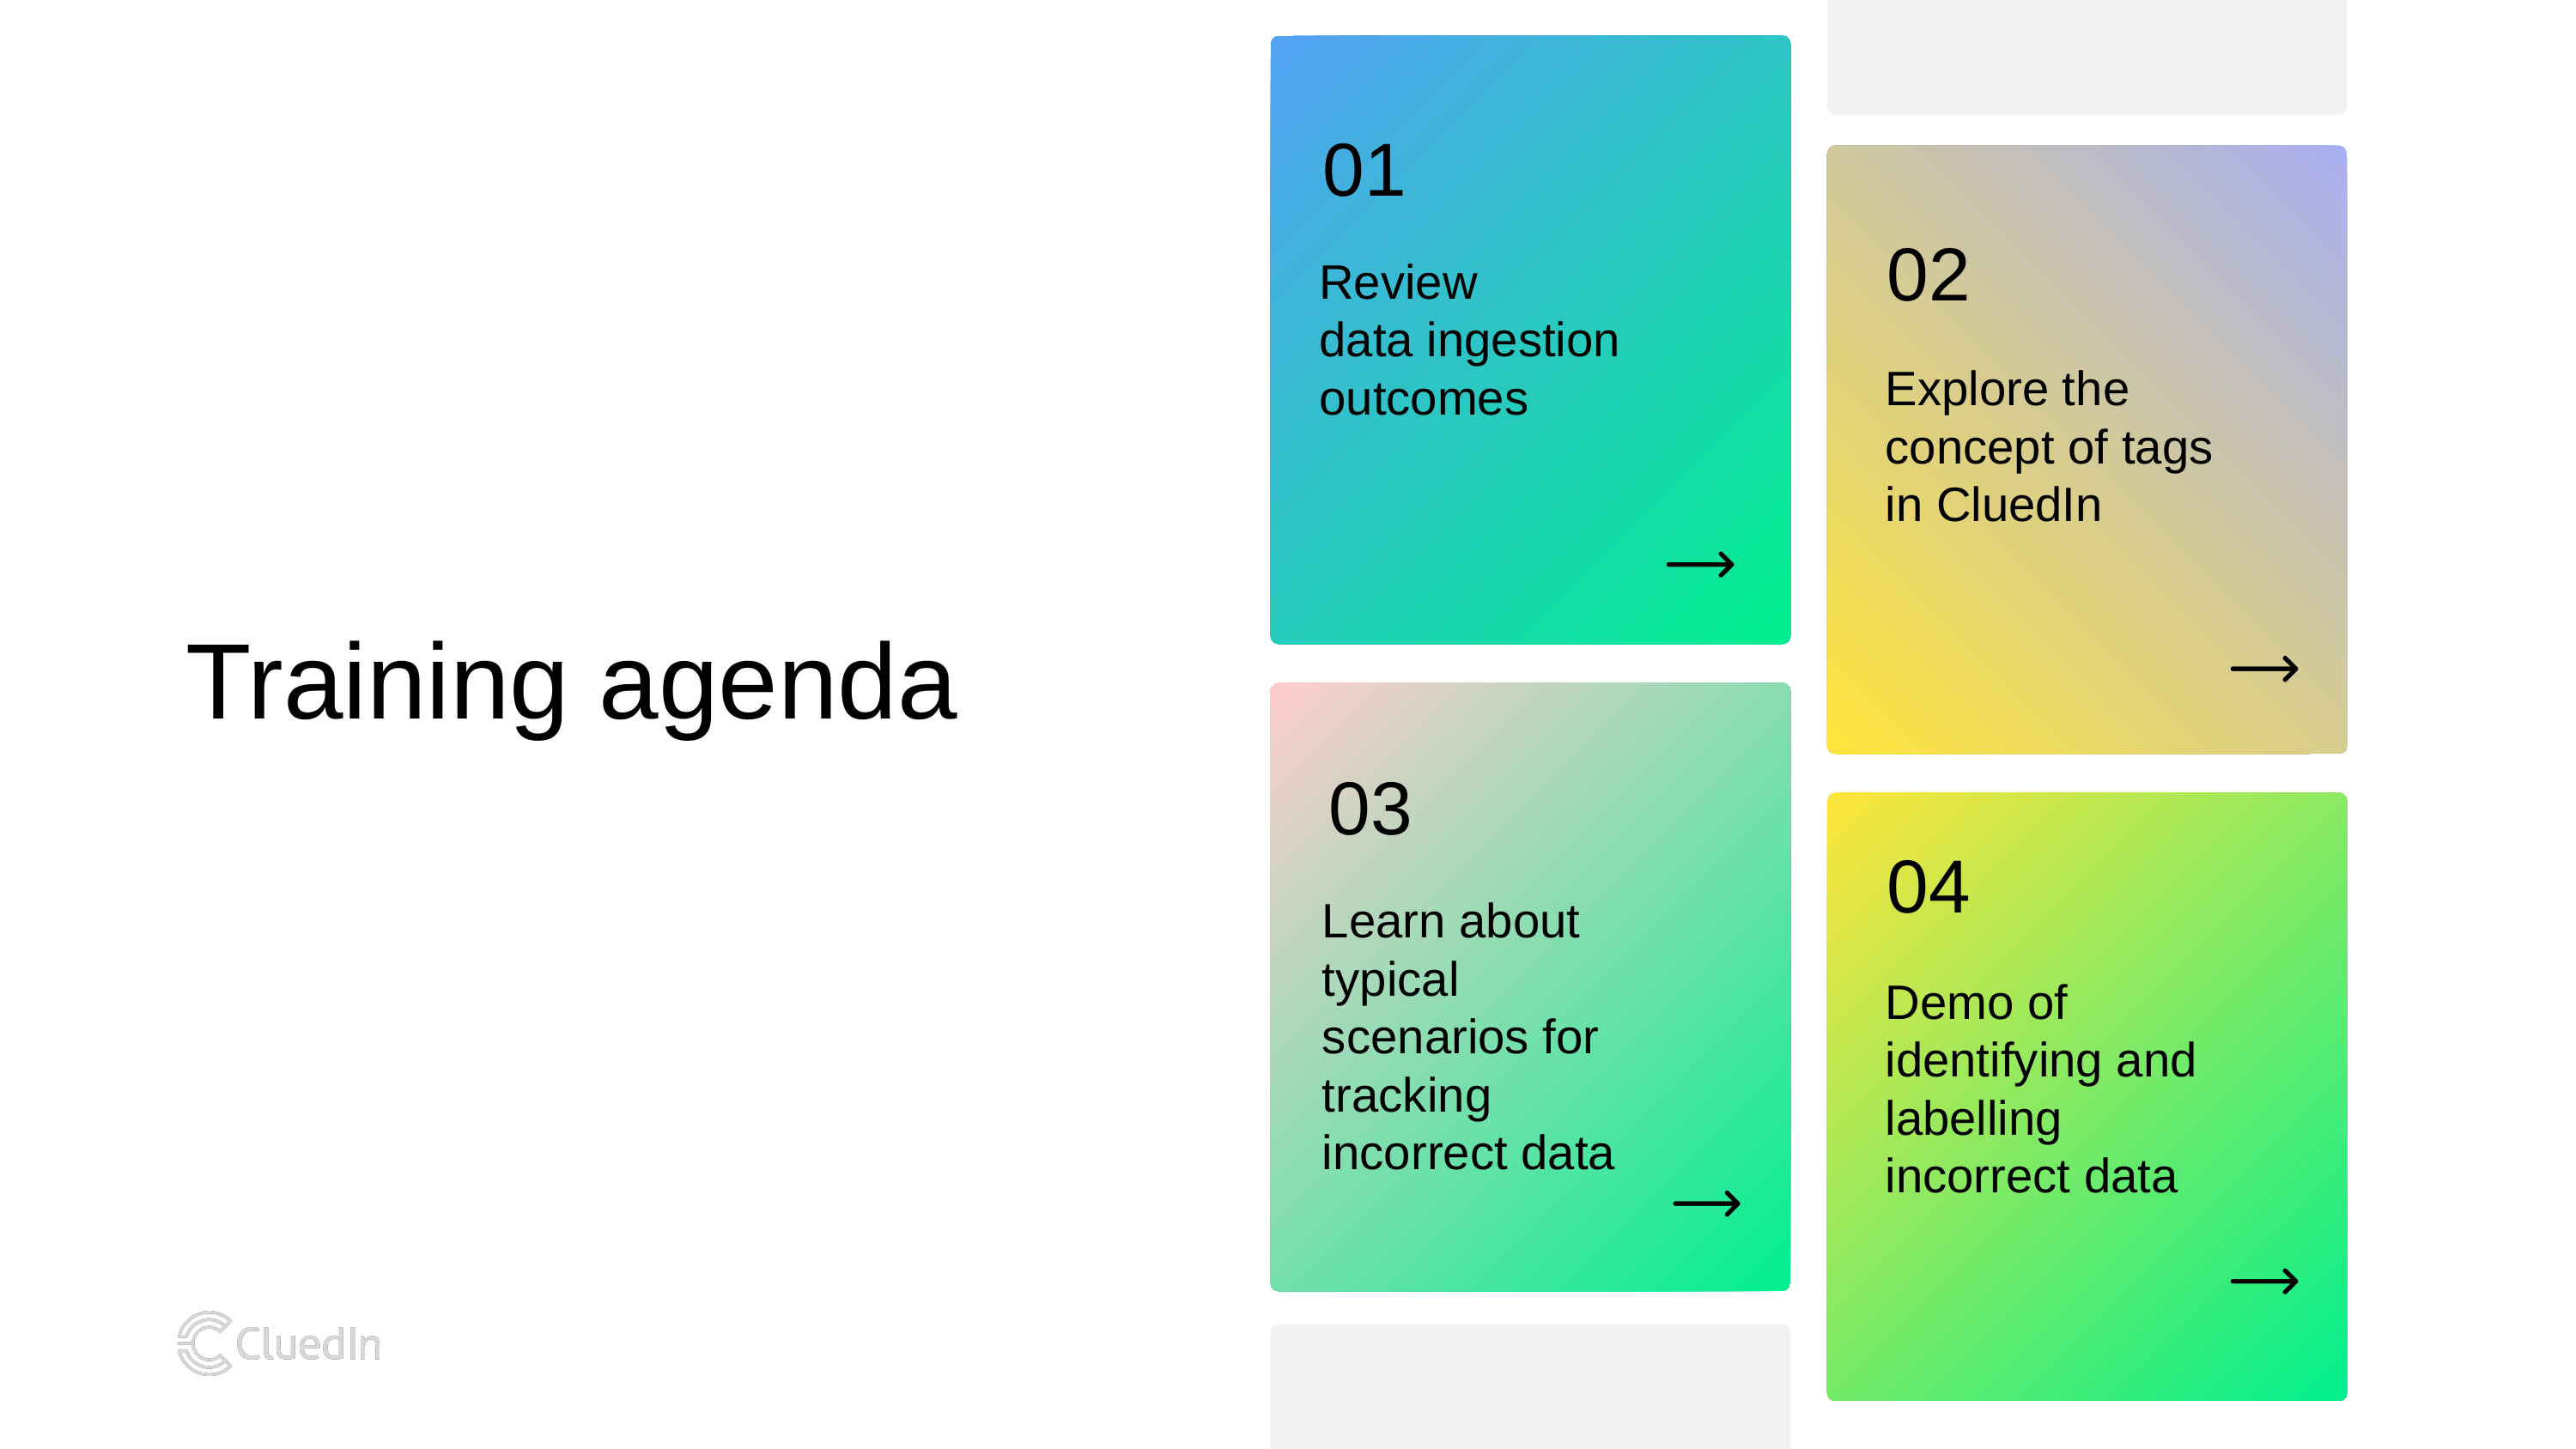

Review
data ingestion outcomes
Explore the concept of tags in CluedIn
Training agenda
Learn about typical scenarios for tracking incorrect data
Demo of identifying and labelling incorrect data